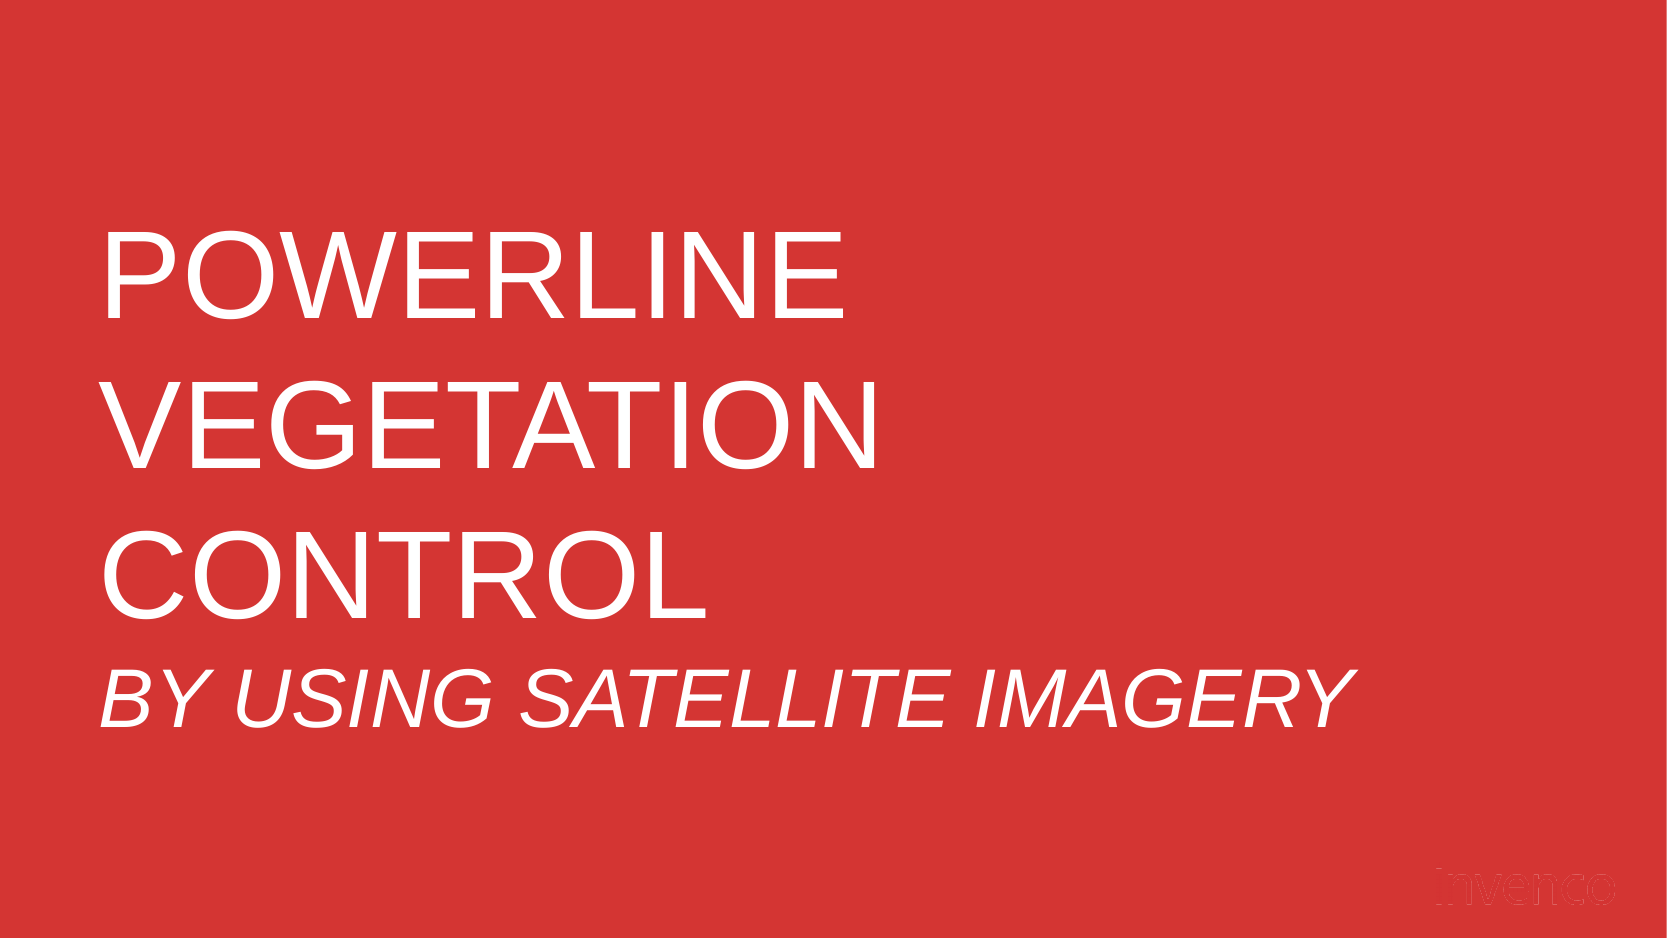

# POWERLINE VEGETATION CONTROL BY USING SATELLITE IMAGERY